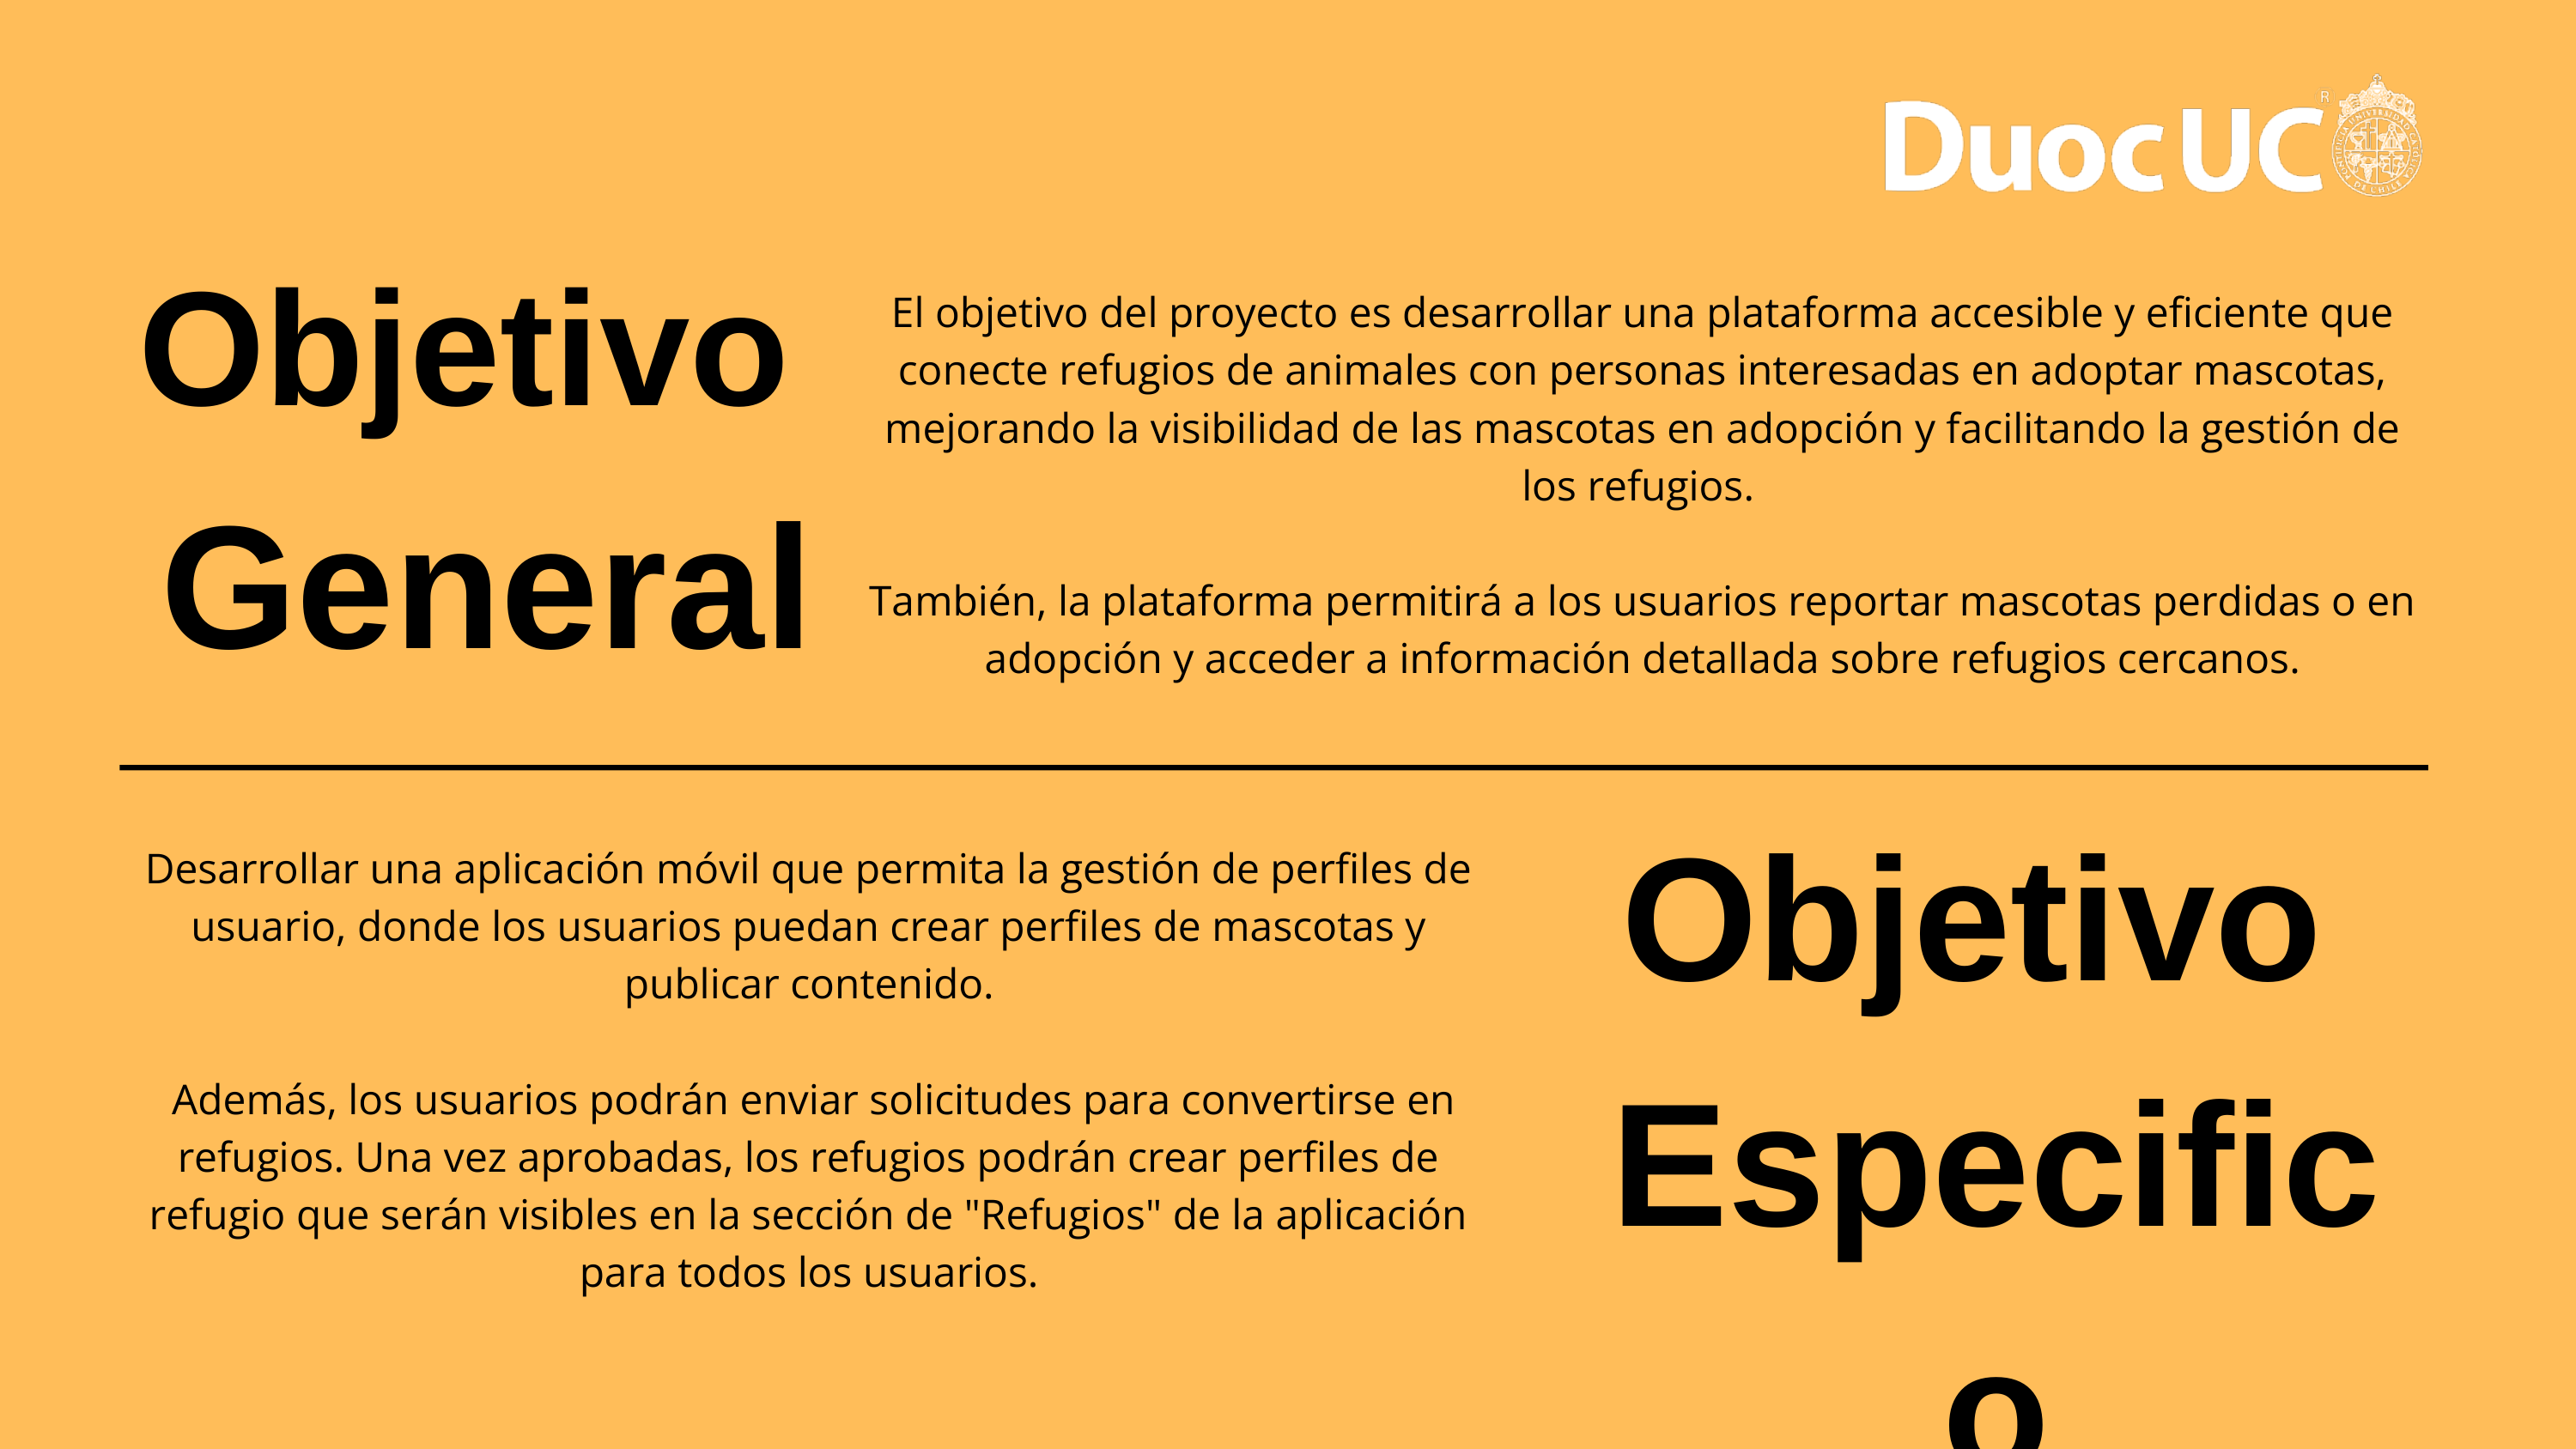

Objetivo
General
El objetivo del proyecto es desarrollar una plataforma accesible y eficiente que conecte refugios de animales con personas interesadas en adoptar mascotas, mejorando la visibilidad de las mascotas en adopción y facilitando la gestión de los refugios.

También, la plataforma permitirá a los usuarios reportar mascotas perdidas o en adopción y acceder a información detallada sobre refugios cercanos.

Objetivo
Especifico
Desarrollar una aplicación móvil que permita la gestión de perfiles de usuario, donde los usuarios puedan crear perfiles de mascotas y publicar contenido.

 Además, los usuarios podrán enviar solicitudes para convertirse en refugios. Una vez aprobadas, los refugios podrán crear perfiles de refugio que serán visibles en la sección de "Refugios" de la aplicación para todos los usuarios.